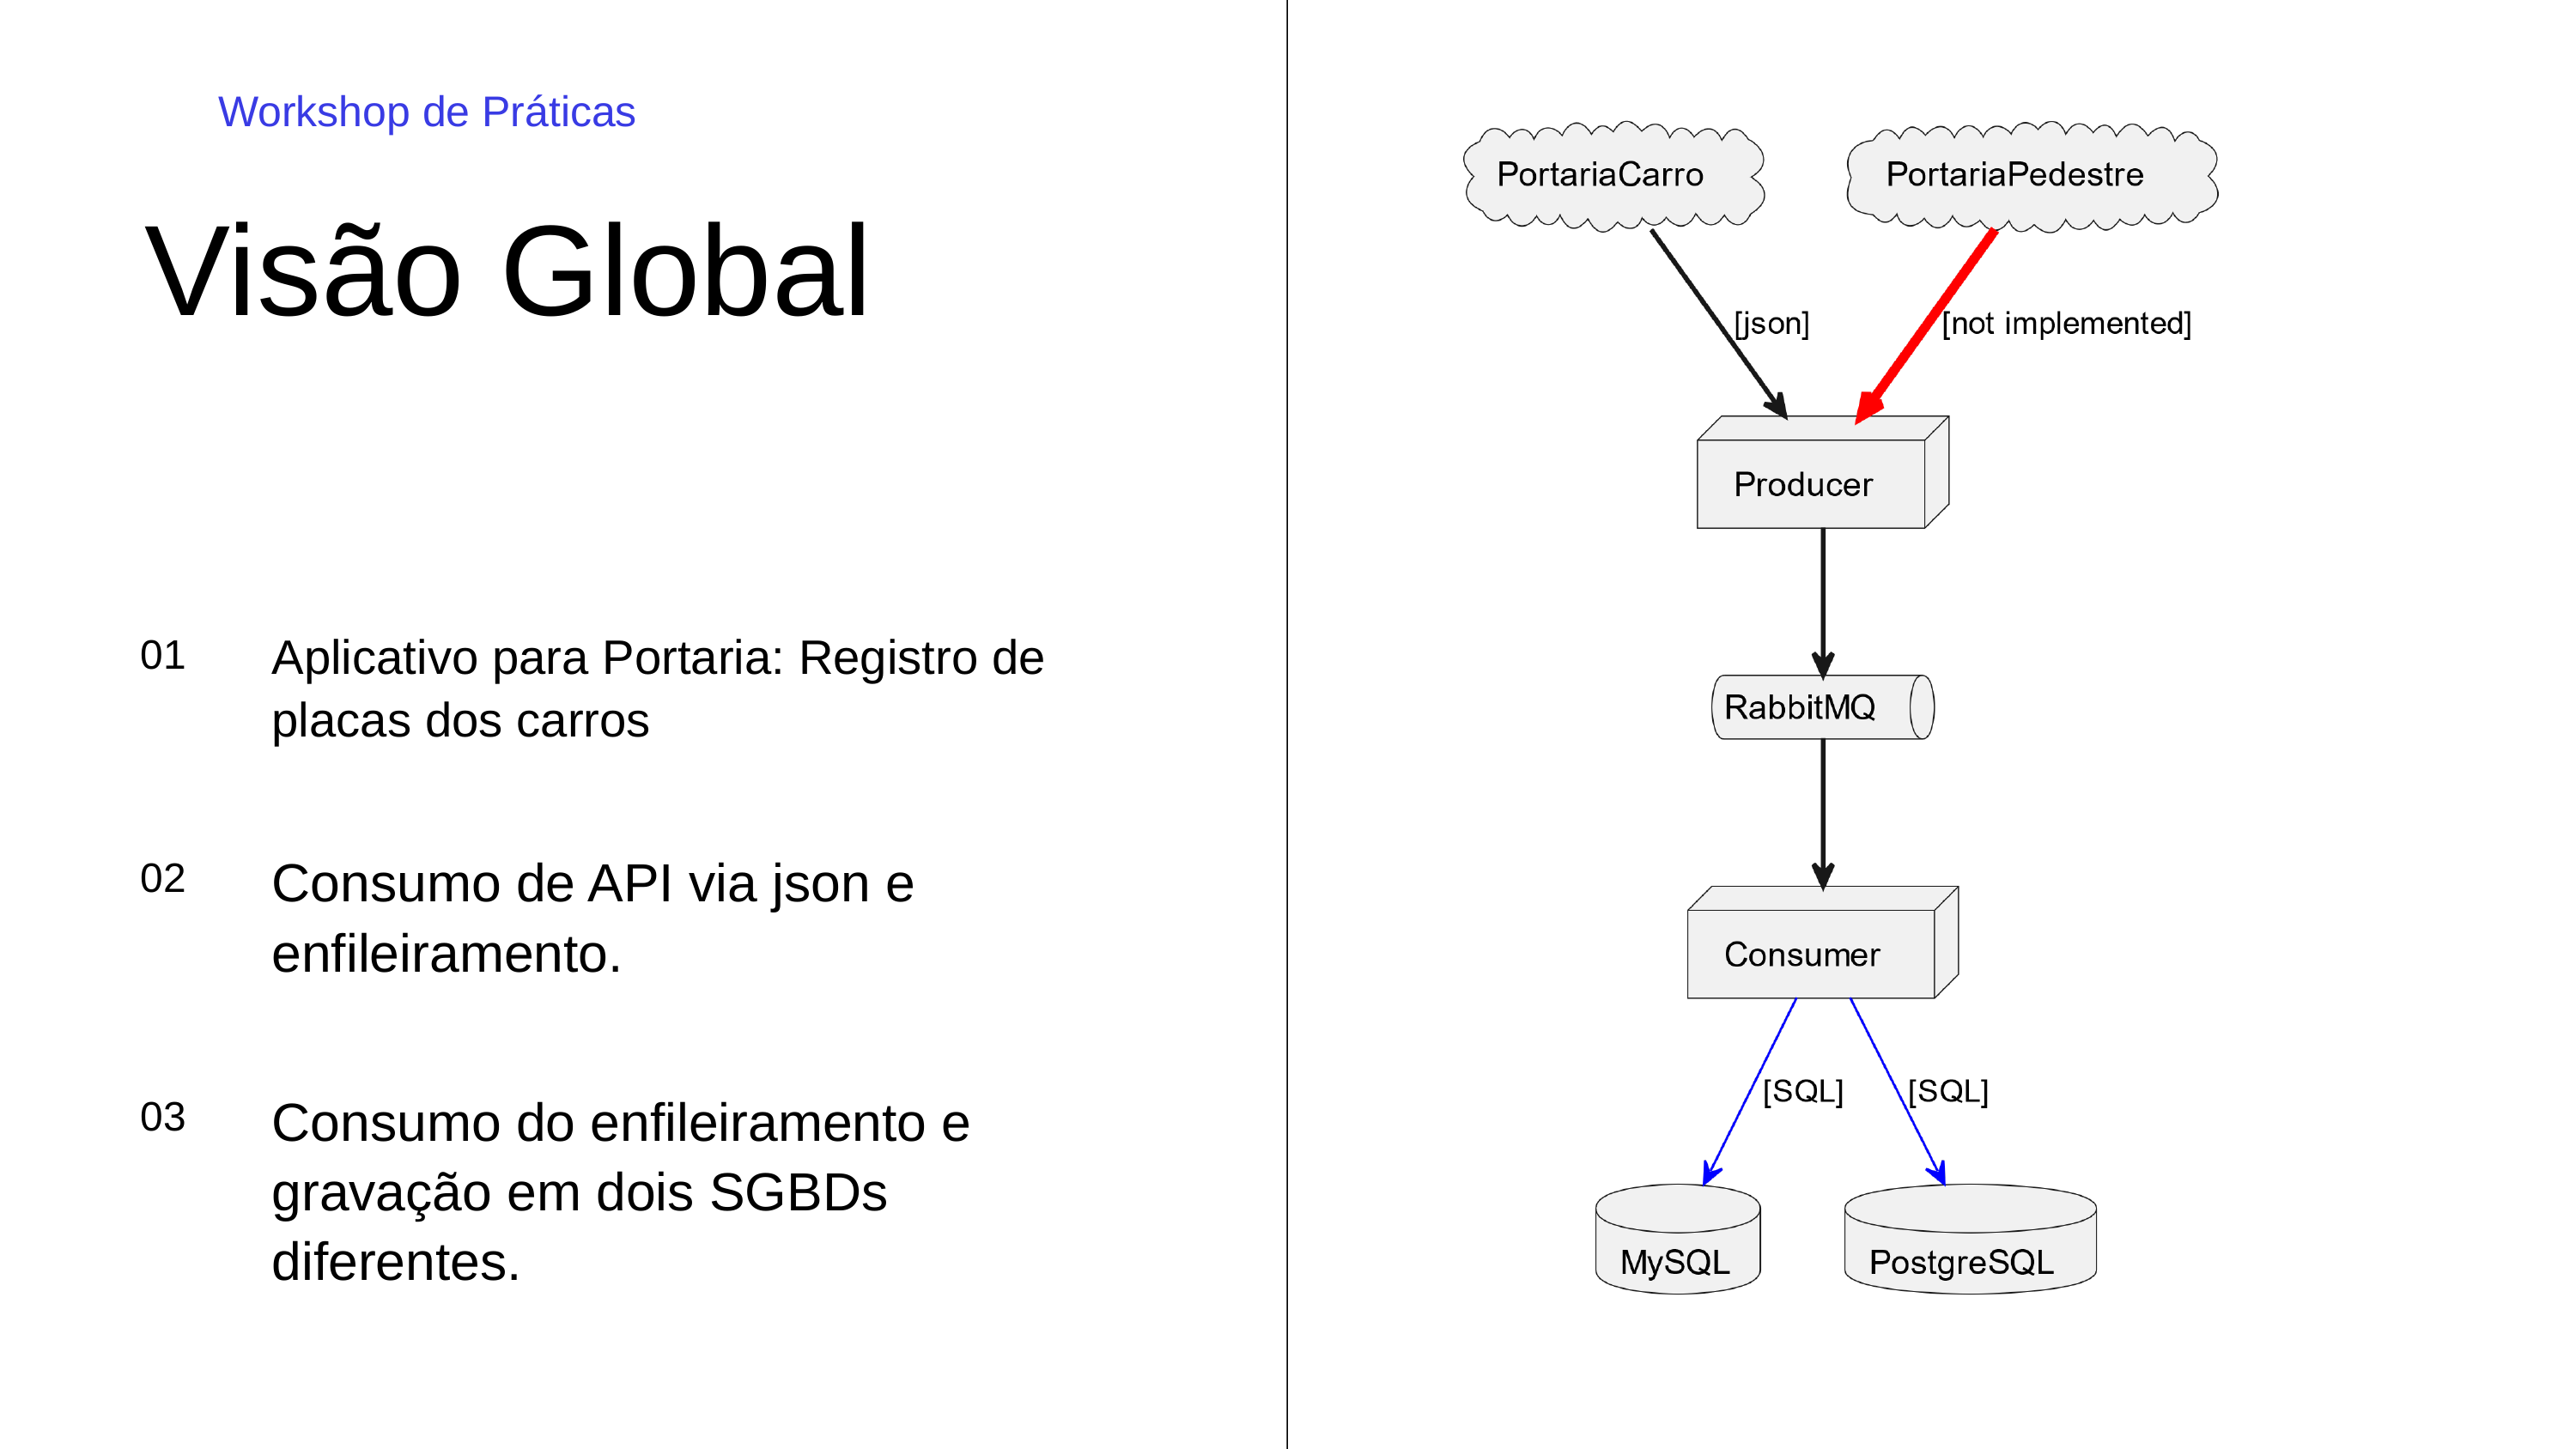

Workshop de Práticas

Visão Global
Aplicativo para Portaria: Registro de placas dos carros
01
Consumo de API via json e enfileiramento.
02
Consumo do enfileiramento e gravação em dois SGBDs diferentes.
03